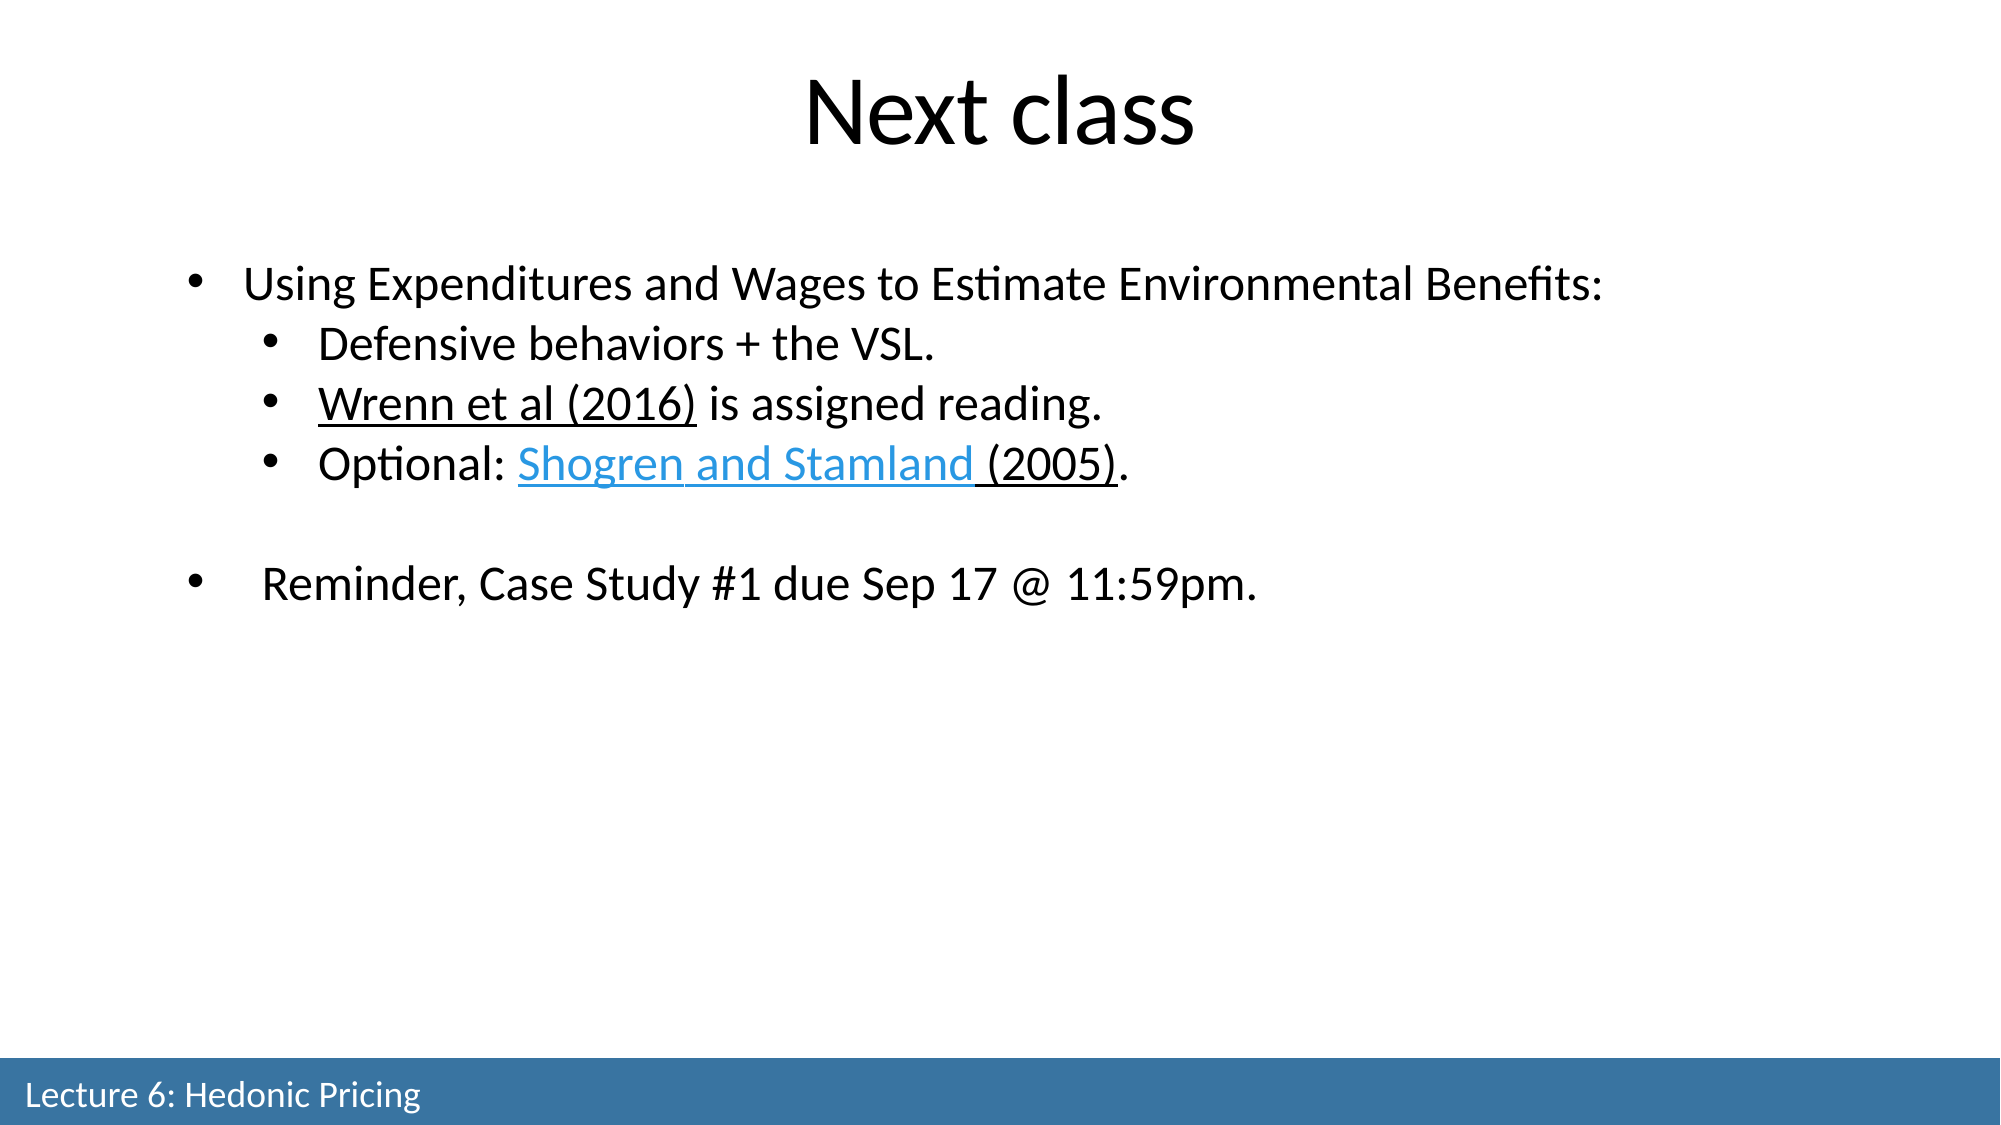

Next class

Using Expenditures and Wages to Estimate Environmental Benefits:
Defensive behaviors + the VSL.
Wrenn et al (2016) is assigned reading.
Optional: Shogren and Stamland (2005).

Reminder, Case Study #1 due Sep 17 @ 11:59pm.